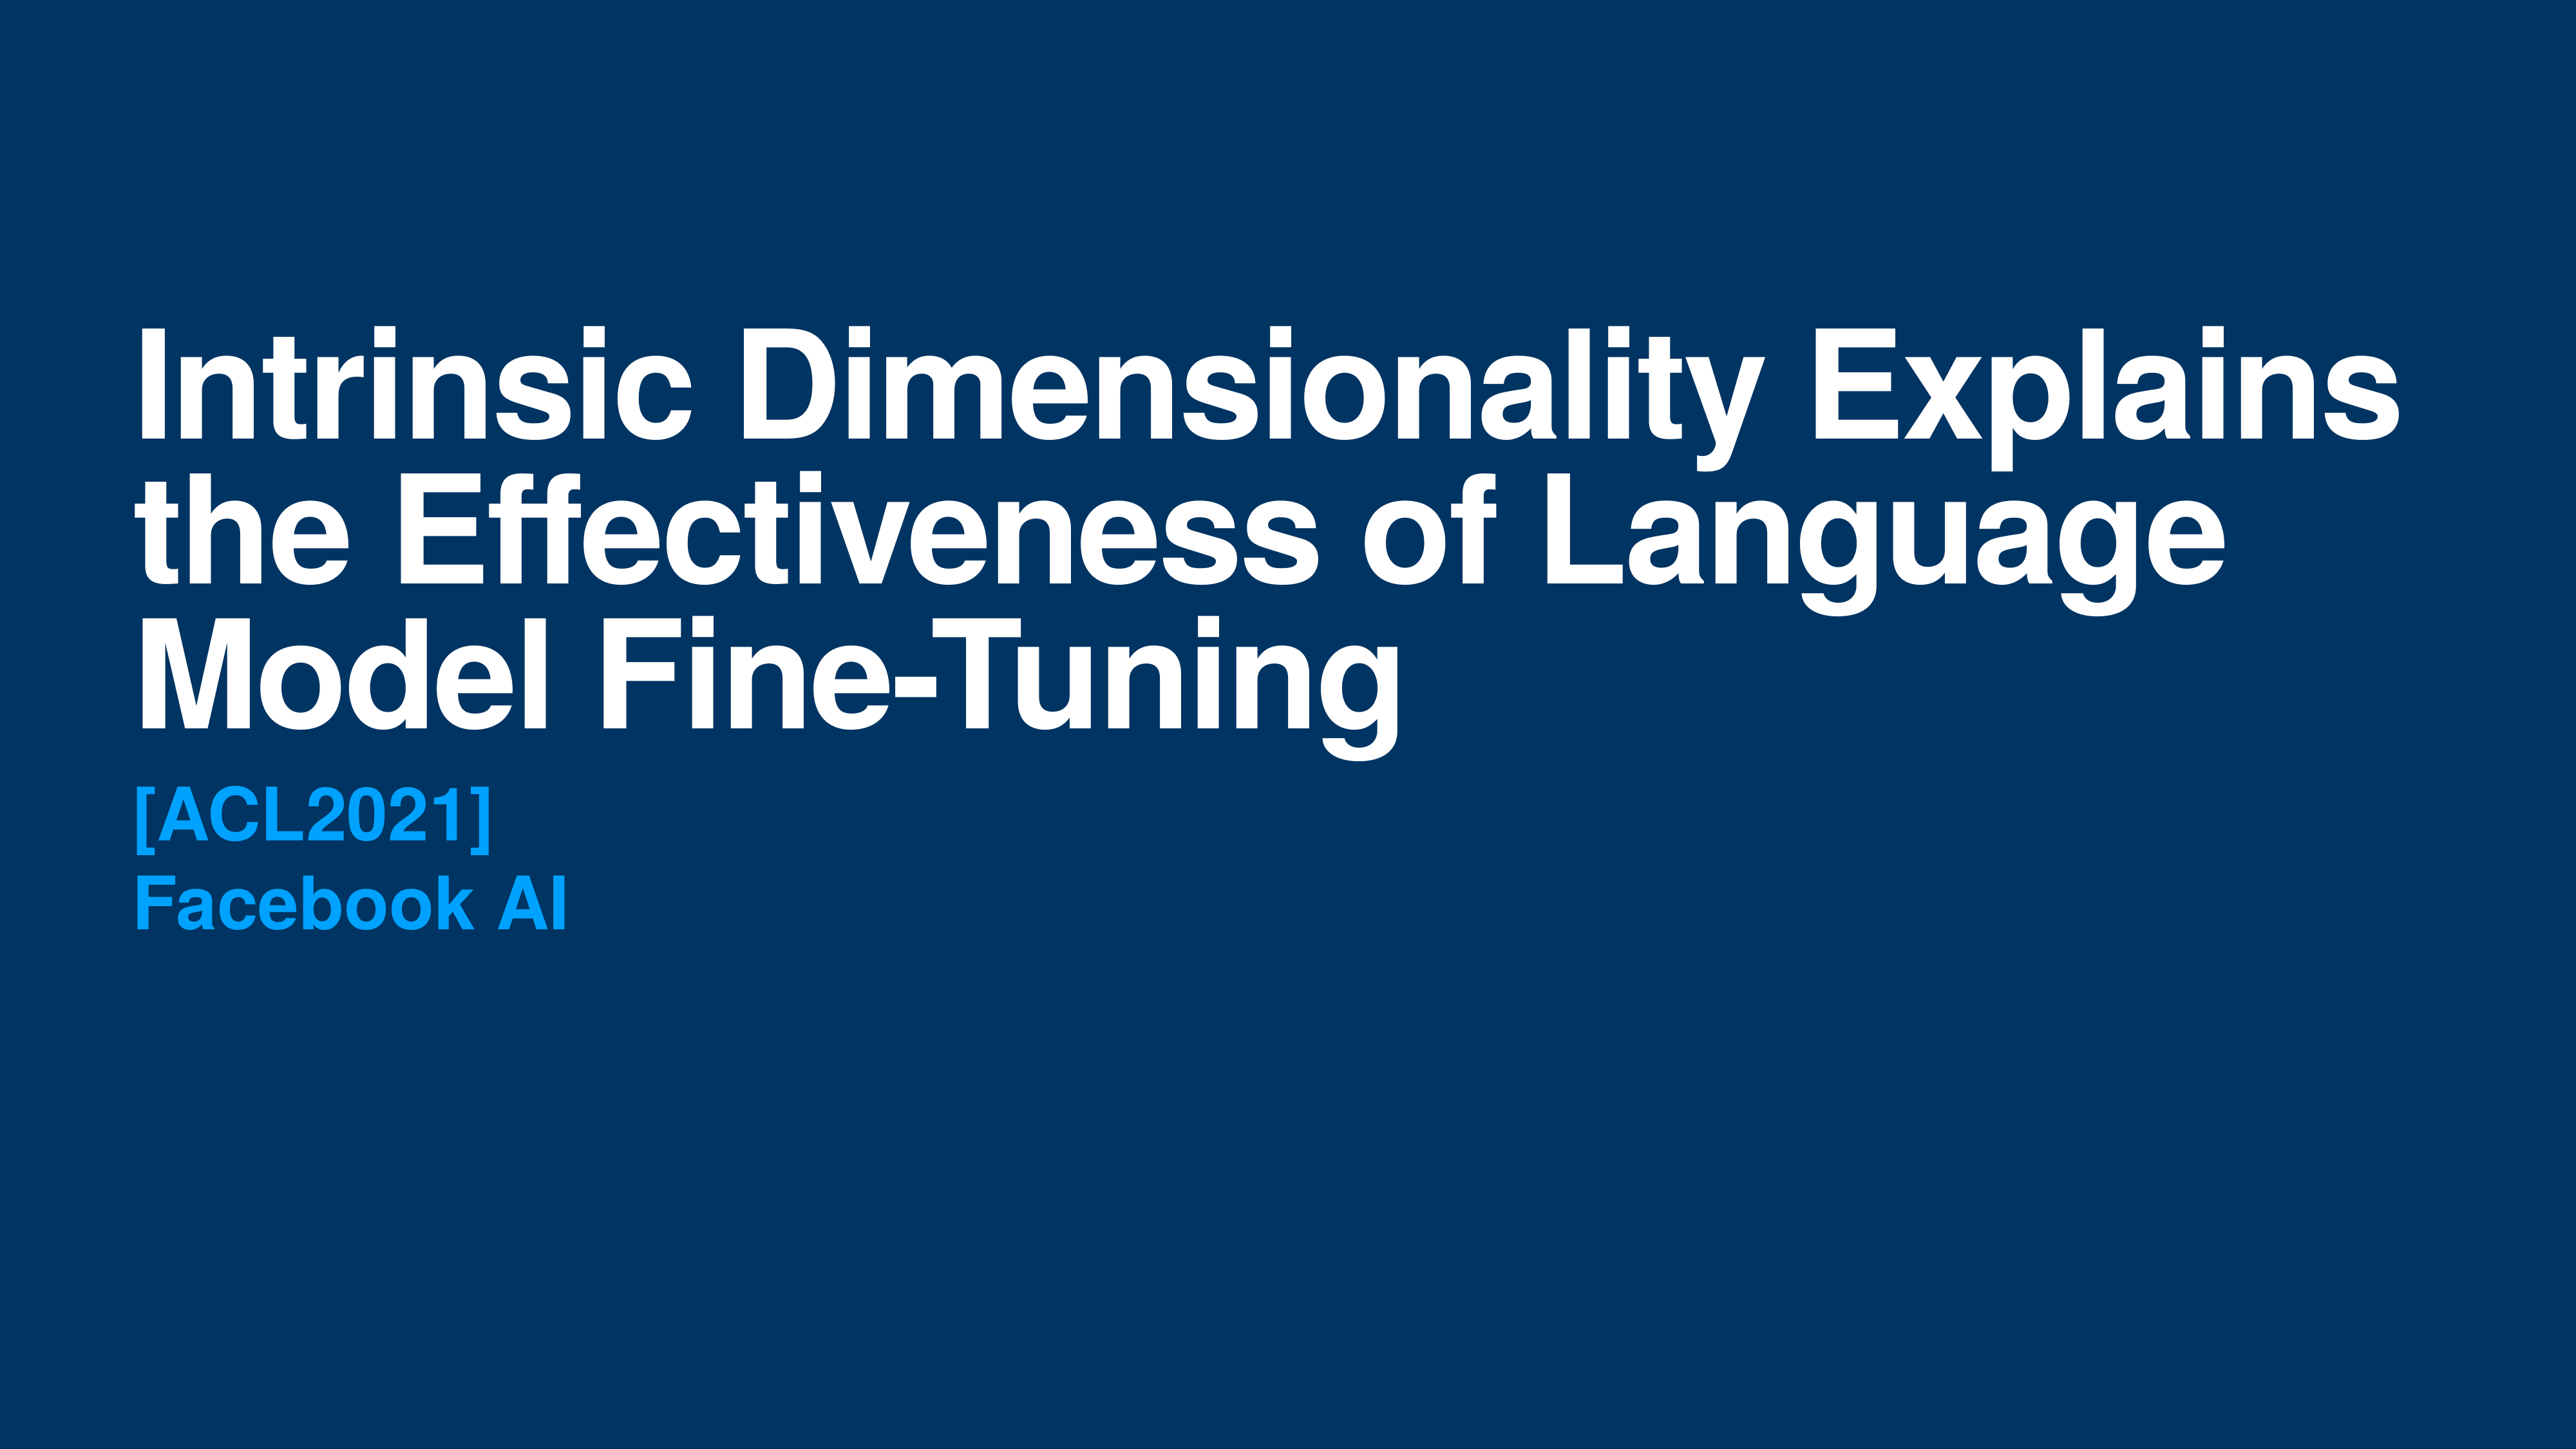

# Intrinsic Dimensionality Explains the Effectiveness of Language Model Fine-Tuning
[ACL2021]
Facebook AI